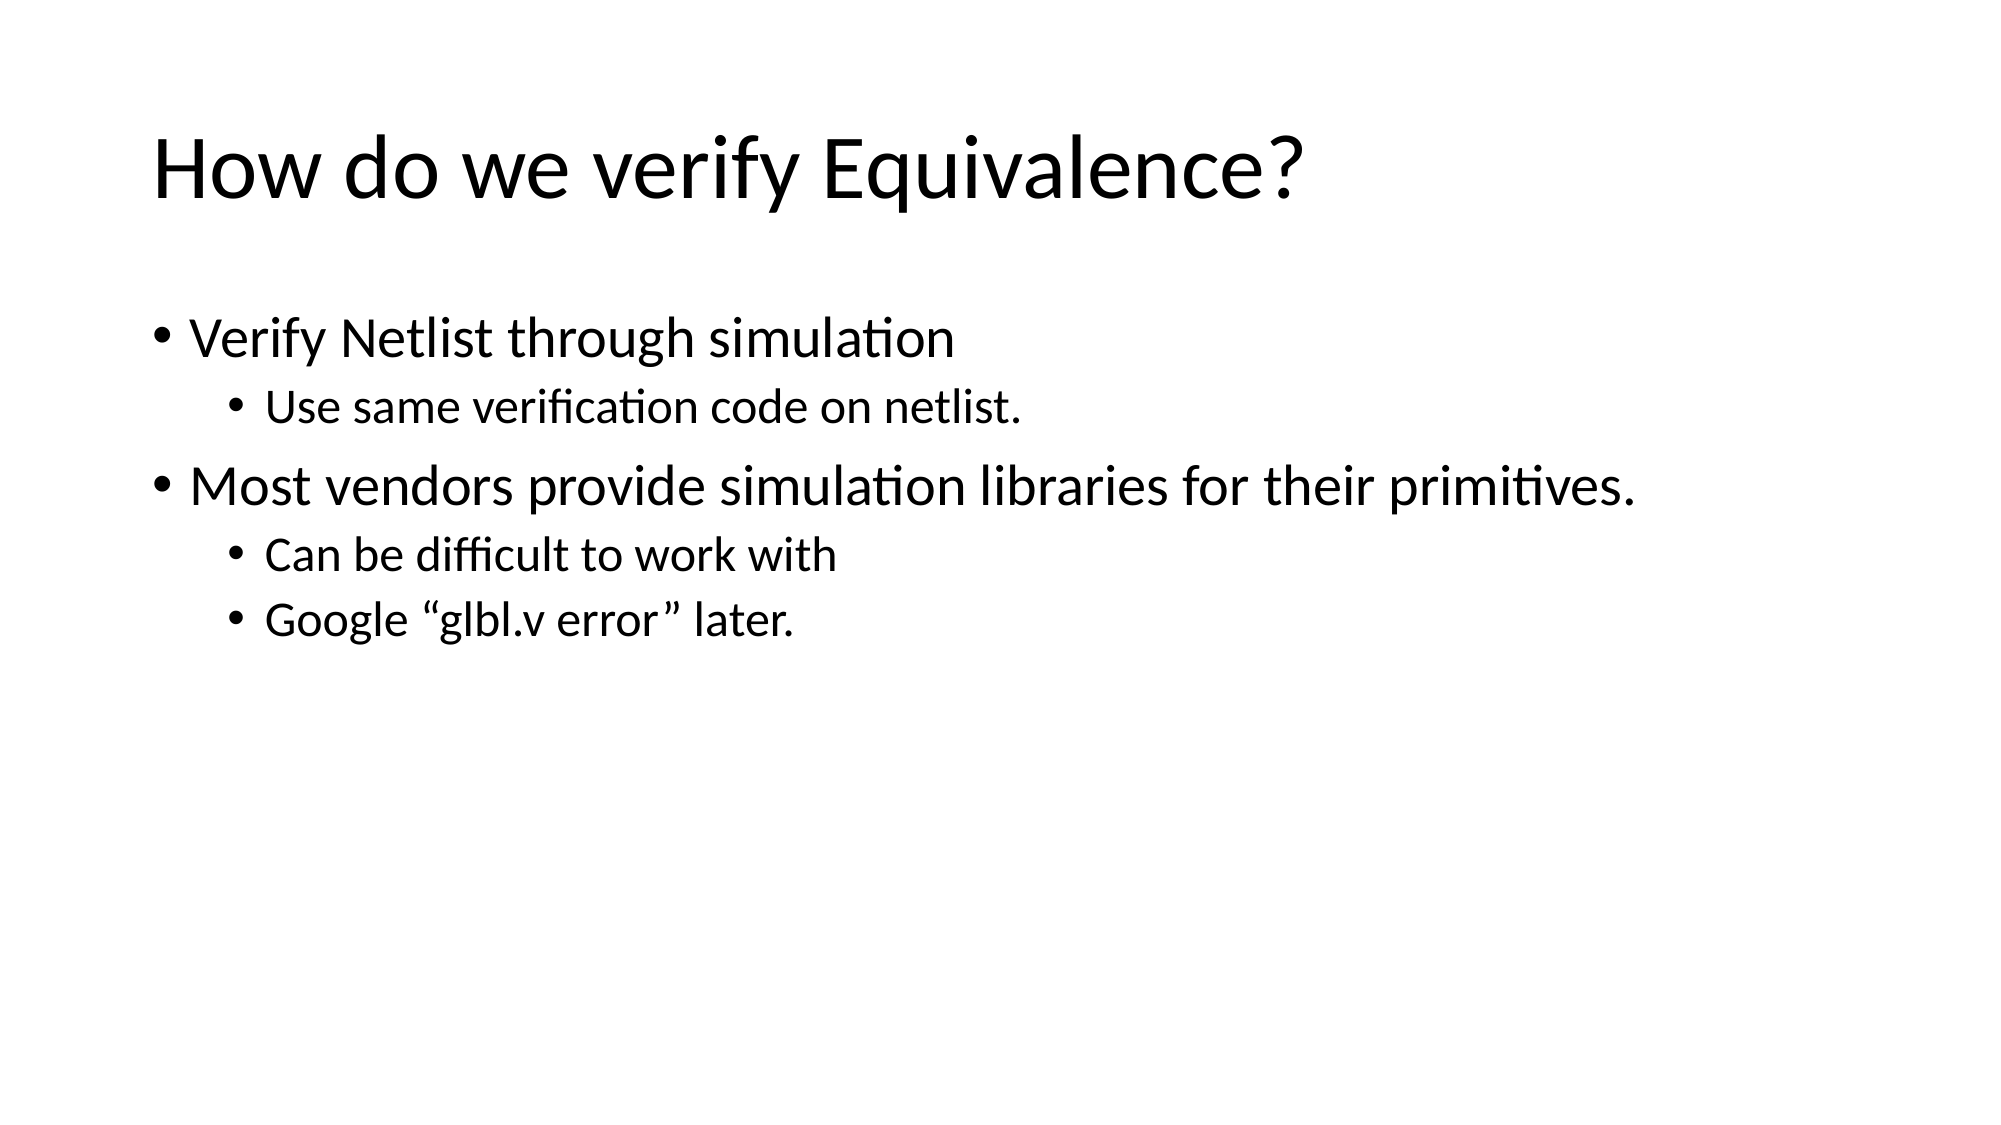

# How do we verify Equivalence?
Verify Netlist through simulation
Use same verification code on netlist.
Most vendors provide simulation libraries for their primitives.
Can be difficult to work with
Google “glbl.v error” later.